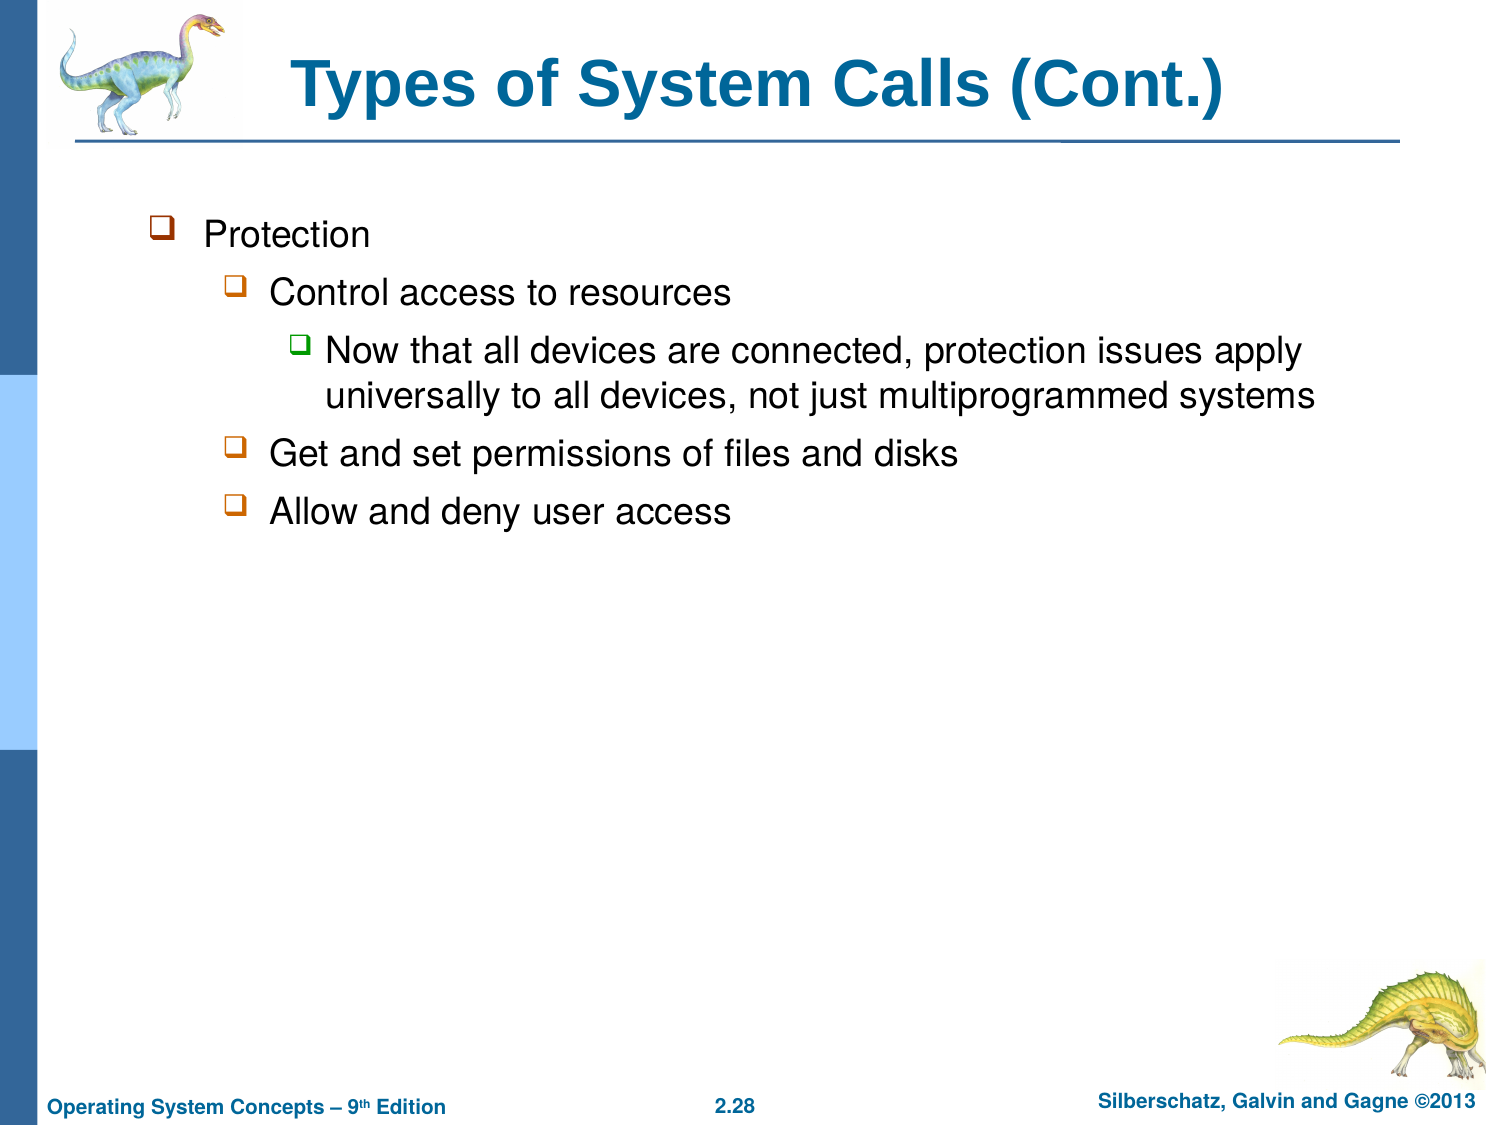

# Types of System Calls (Cont.)
Protection
Control access to resources
Now that all devices are connected, protection issues apply universally to all devices, not just multiprogrammed systems
Get and set permissions of files and disks
Allow and deny user access